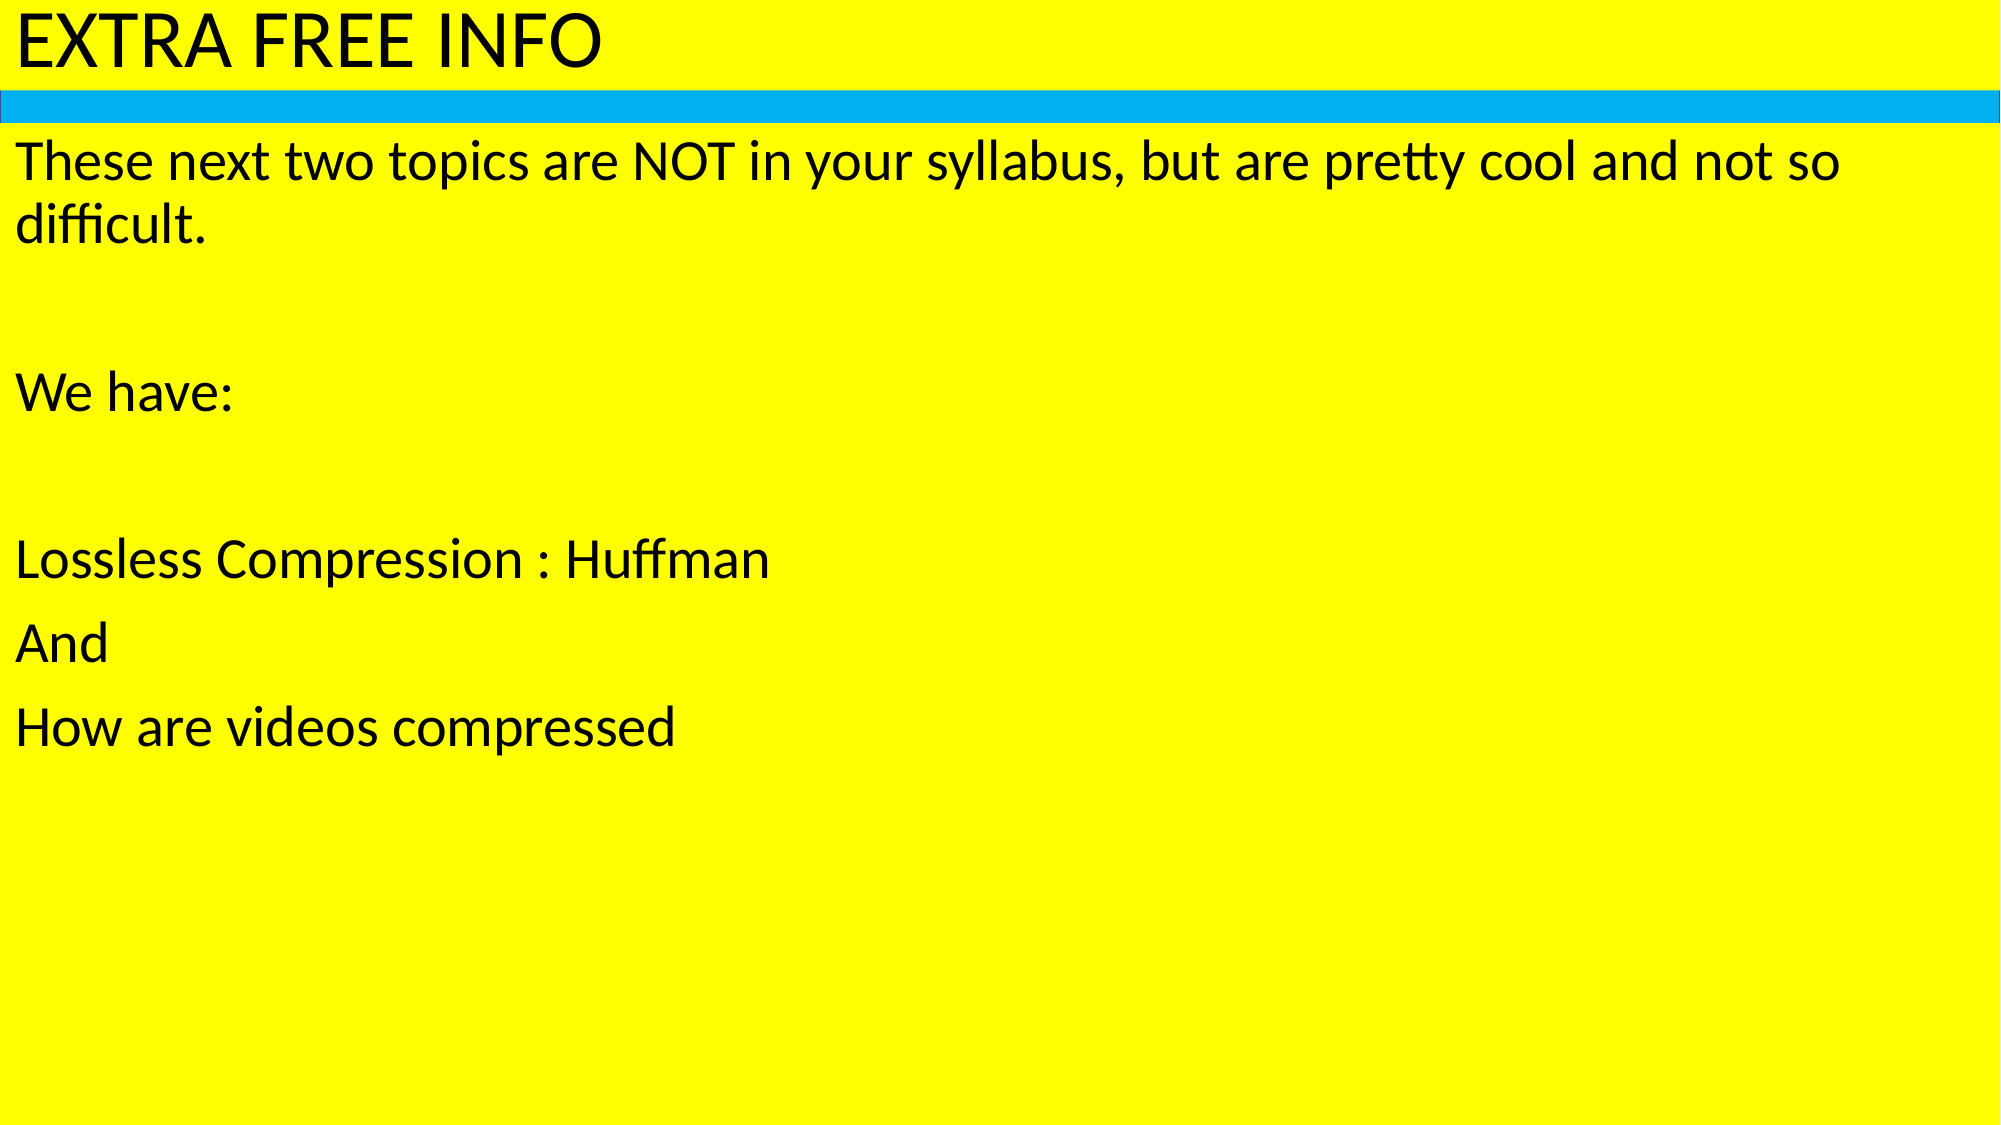

# EXTRA FREE INFO
These next two topics are NOT in your syllabus, but are pretty cool and not so difficult.

We have:

Lossless Compression : Huffman
And
How are videos compressed